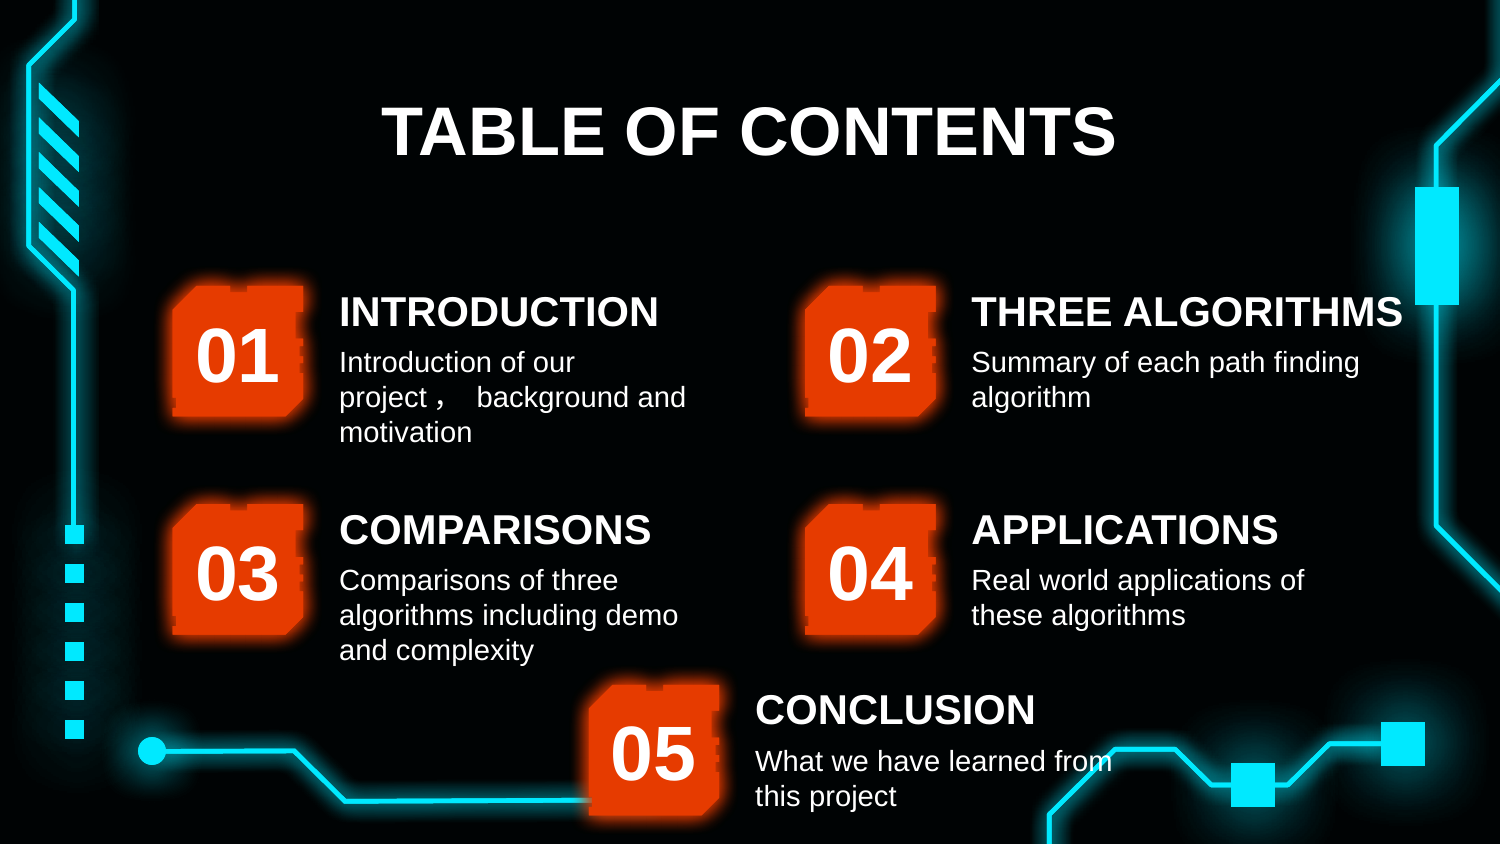

# TABLE OF CONTENTS
INTRODUCTION
THREE ALGORITHMS

01
02
Introduction of our project， background and motivation
Summary of each path finding algorithm
COMPARISONS
APPLICATIONS

03
04
Comparisons of three algorithms including demo and complexity
Real world applications of these algorithms
CONCLUSION

05
What we have learned from this project